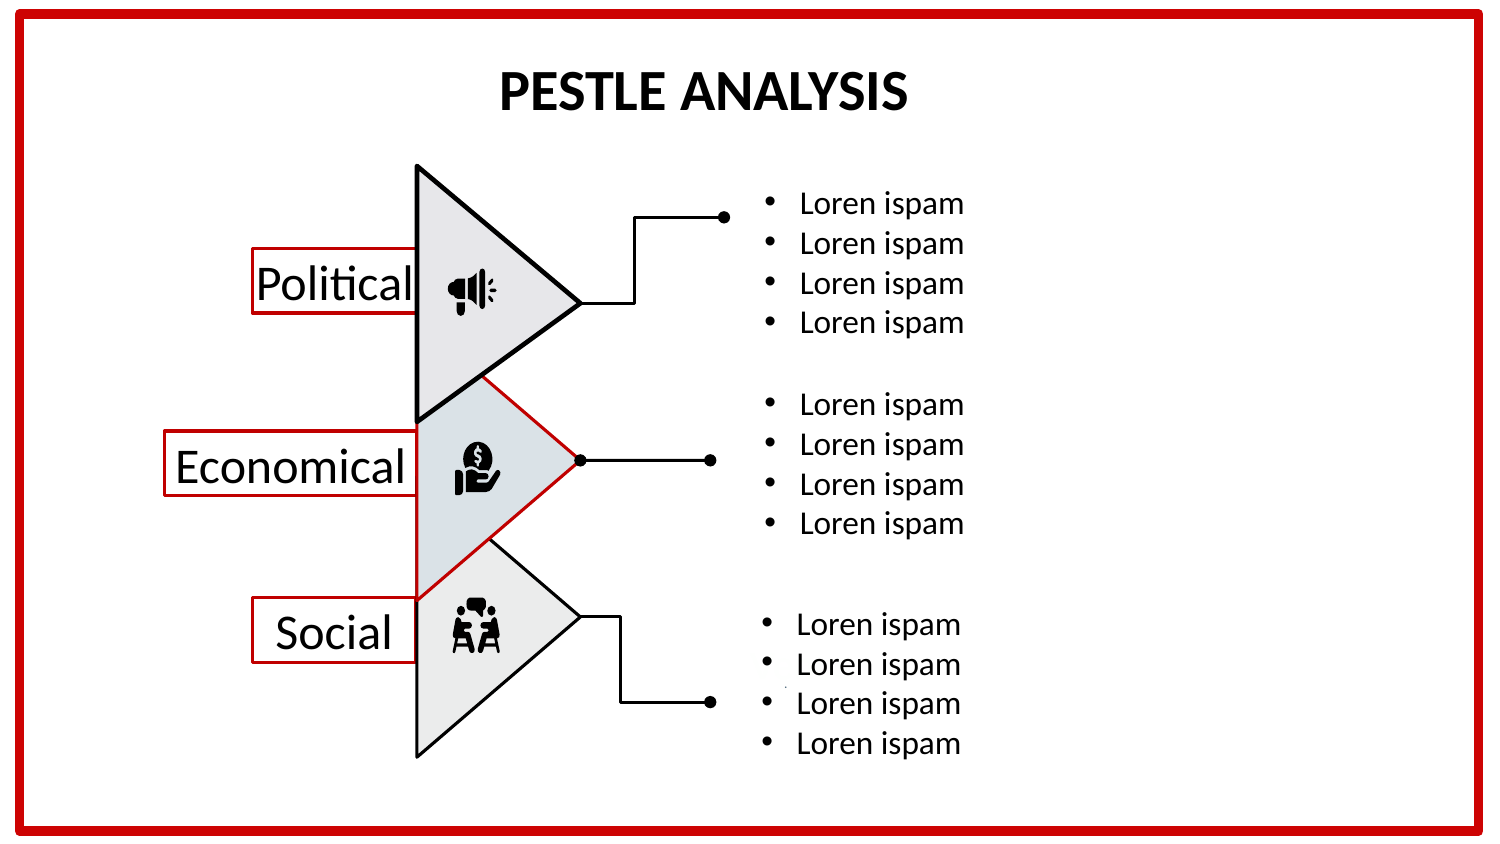

PESTLE ANALYSIS
Loren ispam
Loren ispam
Loren ispam
Loren ispam

Political

Loren ispam
Loren ispam
Loren ispam
Loren ispam

Economical

Loren ispam
Loren ispam
Loren ispam
Loren ispam
Social

Venus
.